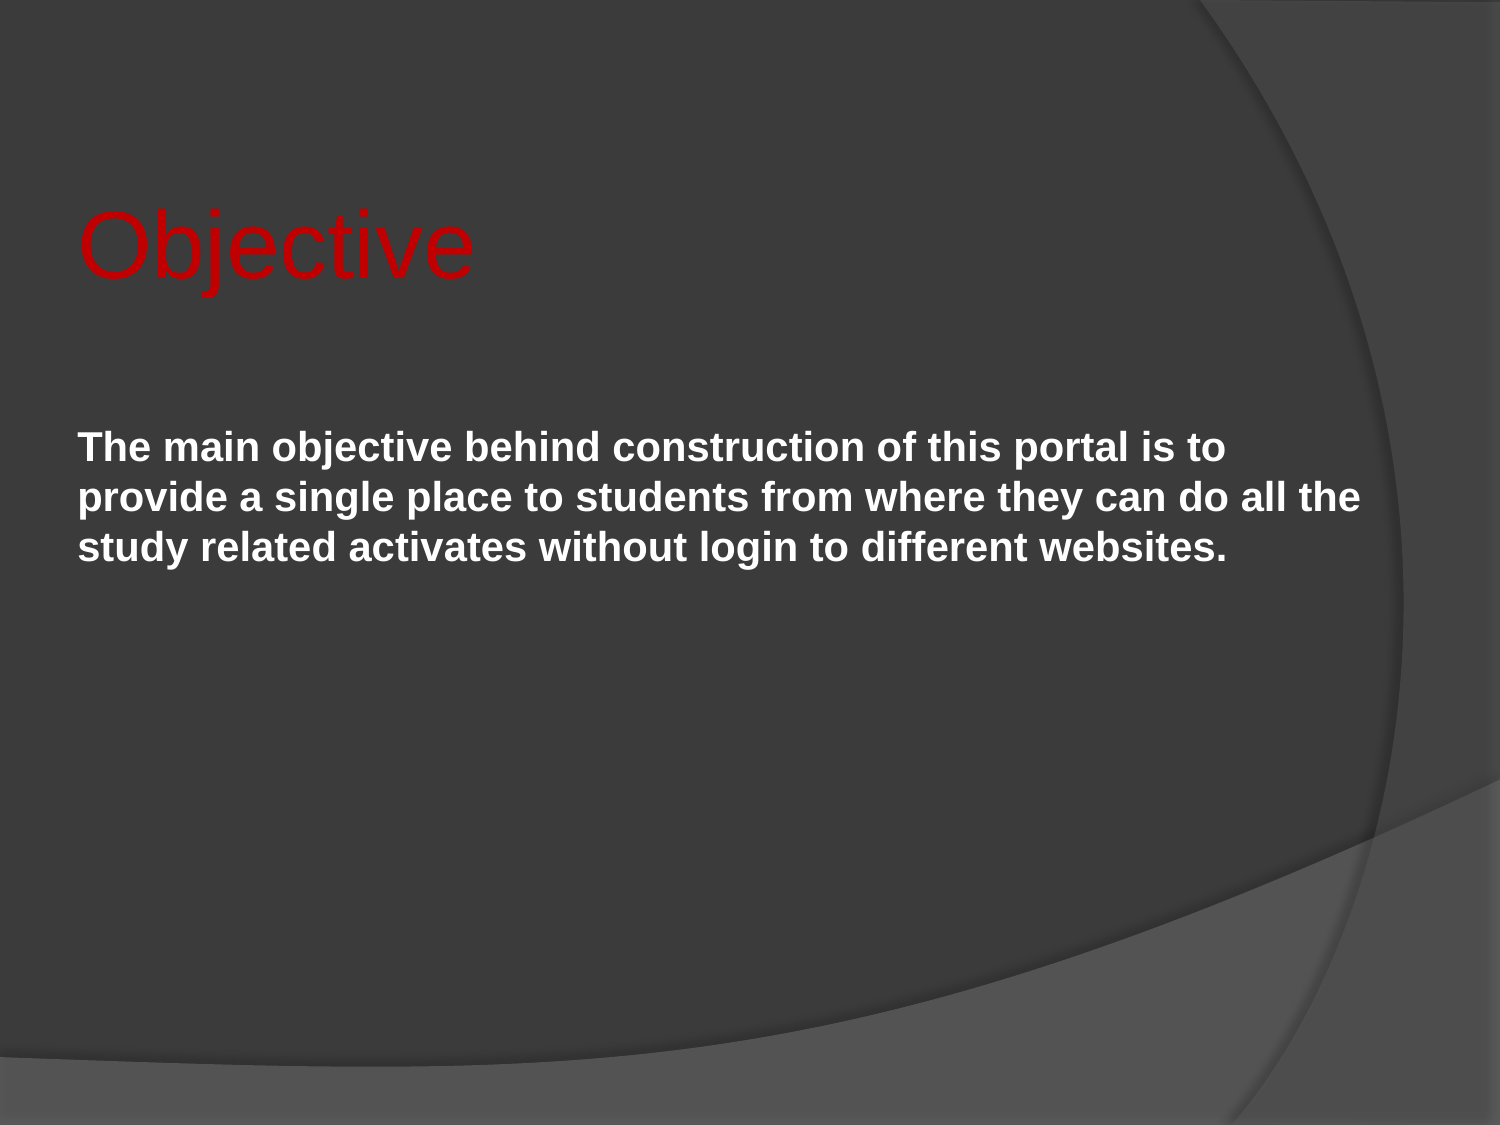

Objective
The main objective behind construction of this portal is to provide a single place to students from where they can do all the study related activates without login to different websites.